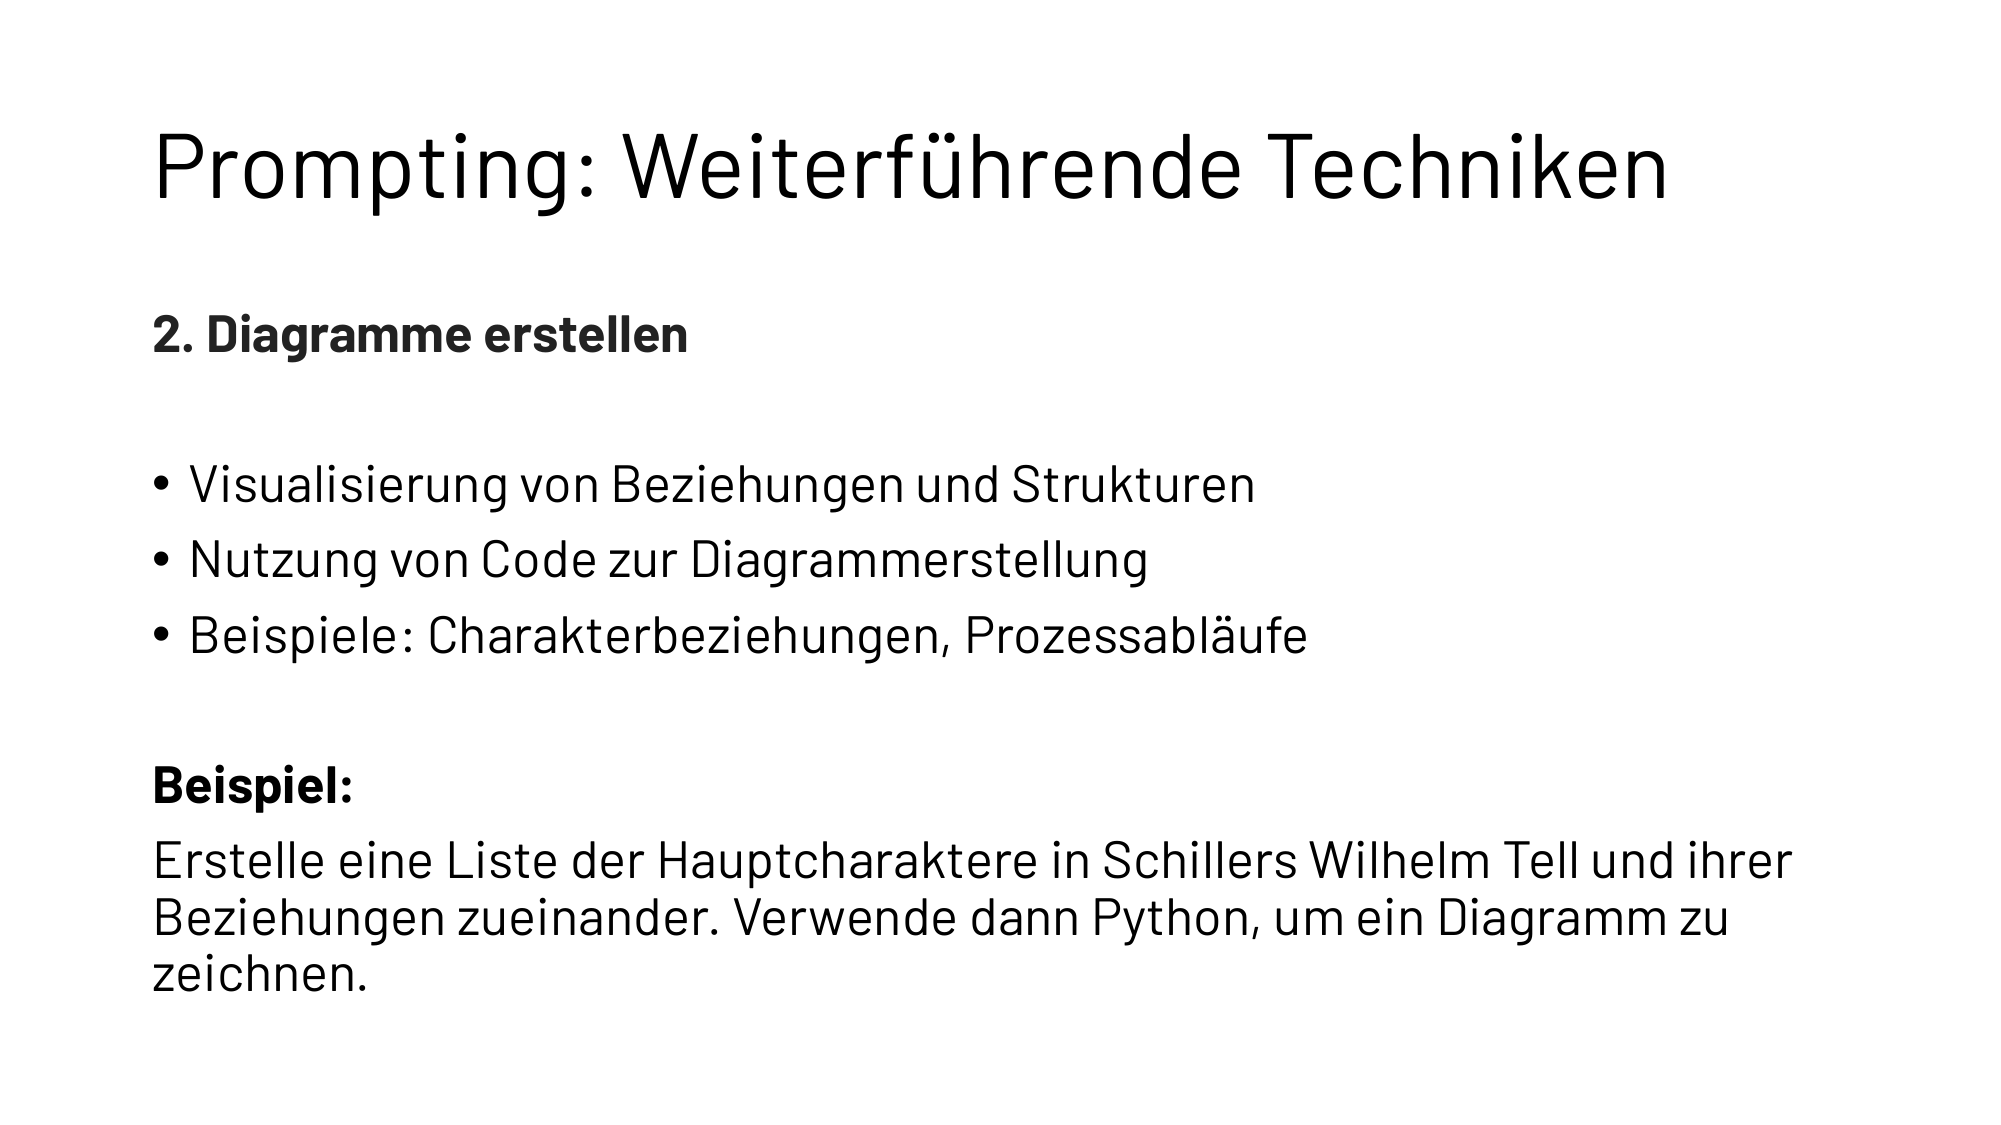

# Prompting: Weiterführende Techniken
2. Diagramme erstellen

Visualisierung von Beziehungen und Strukturen
Nutzung von Code zur Diagrammerstellung
Beispiele: Charakterbeziehungen, Prozessabläufe

Beispiel:
Erstelle eine Liste der Hauptcharaktere in Schillers Wilhelm Tell und ihrer Beziehungen zueinander. Verwende dann Python, um ein Diagramm zu zeichnen.